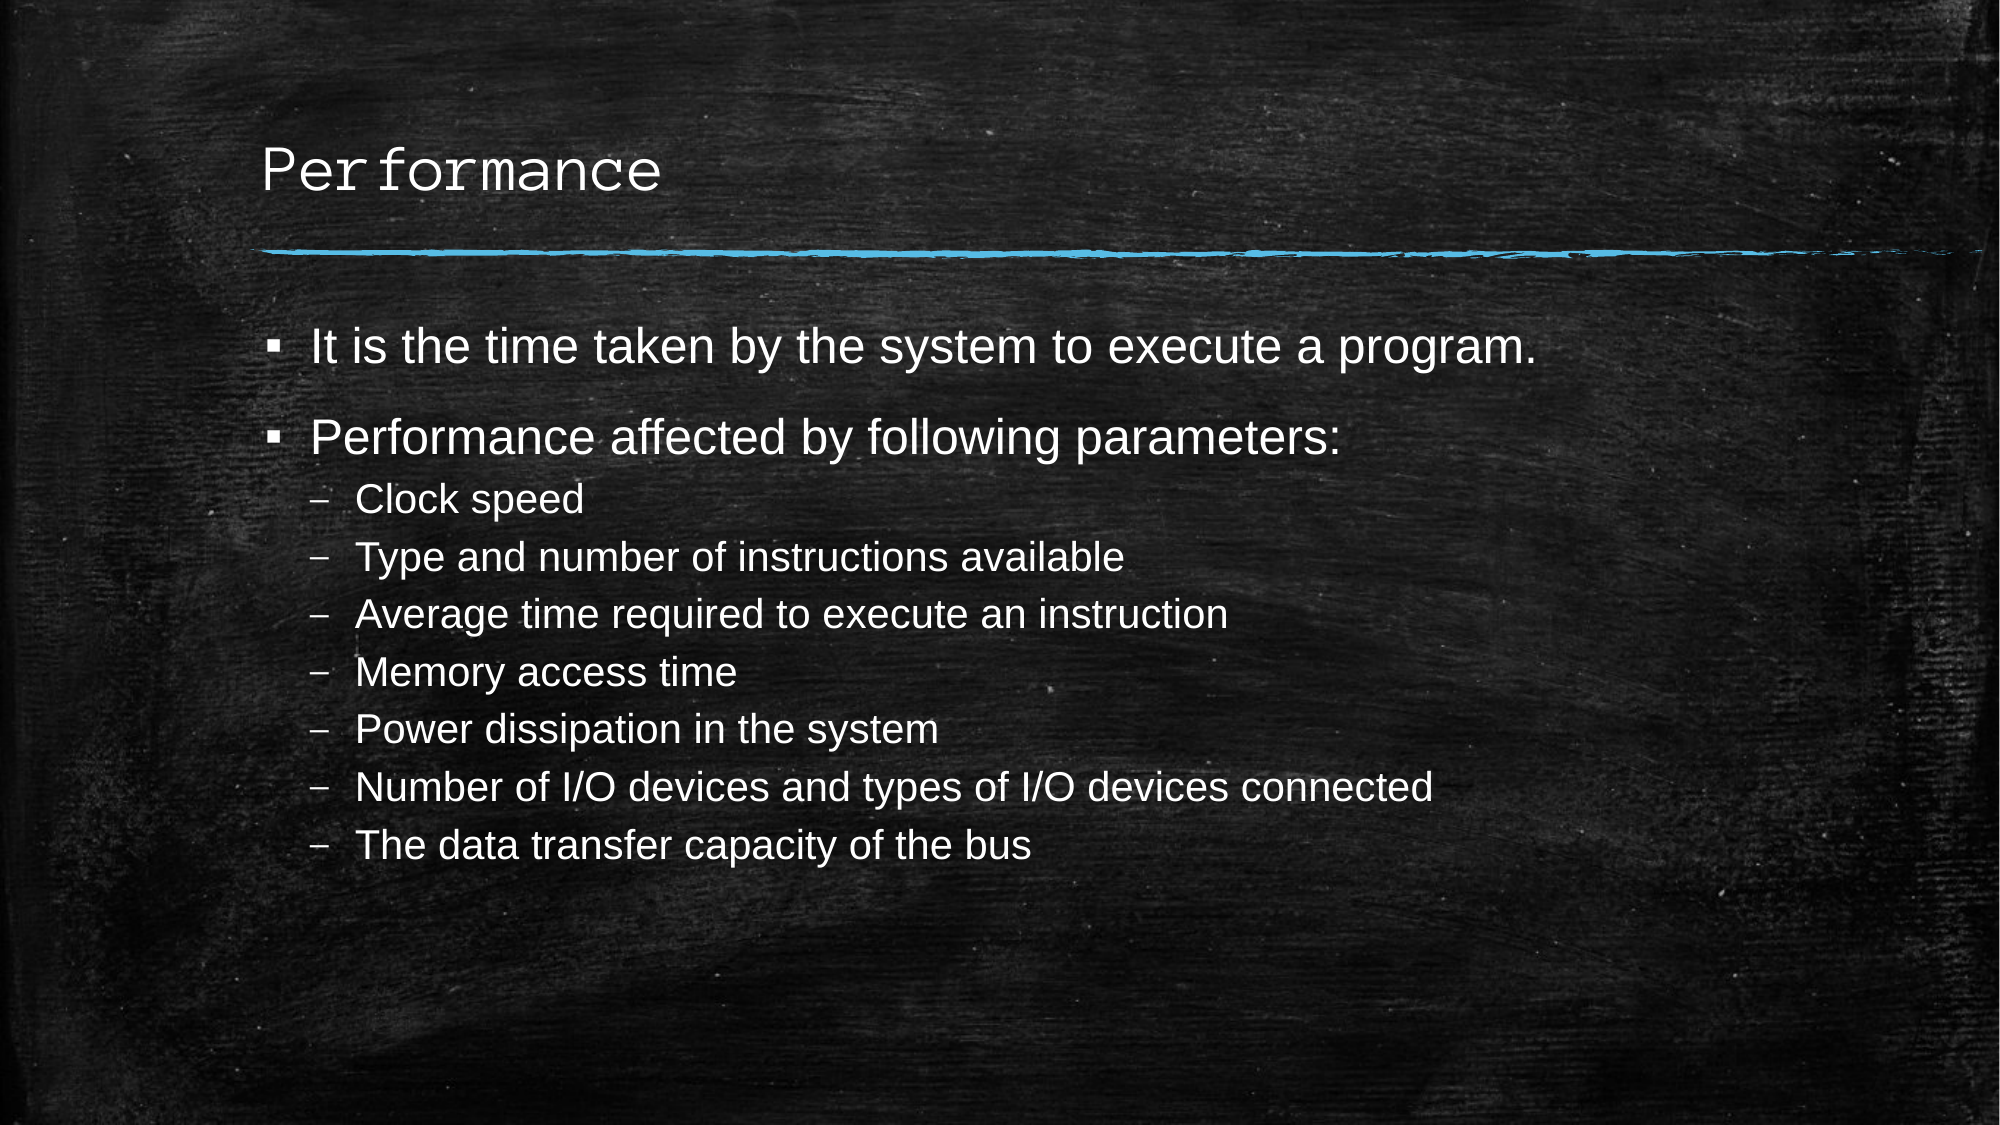

# Performance
It is the time taken by the system to execute a program.
Performance affected by following parameters:
Clock speed
Type and number of instructions available
Average time required to execute an instruction
Memory access time
Power dissipation in the system
Number of I/O devices and types of I/O devices connected
The data transfer capacity of the bus